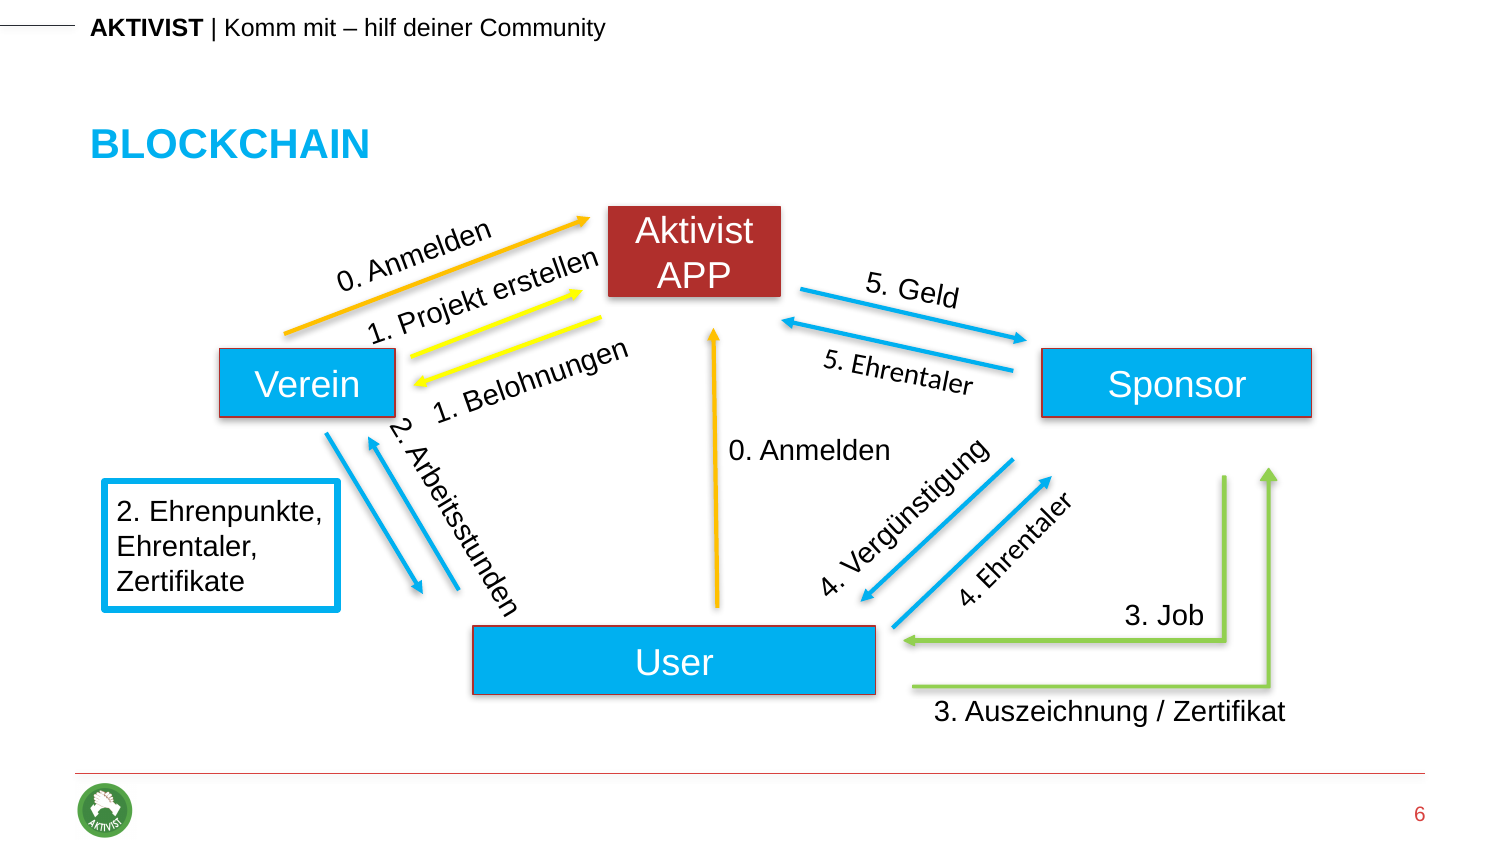

# Blockchain
Aktivist APP
0. Anmelden
5. Geld
1. Projekt erstellen
Sponsor
Verein
5. Ehrentaler
1. Belohnungen

0. Anmelden

2. Ehrenpunkte,
Ehrentaler,
Zertifikate
2. Arbeitsstunden
4. Vergünstigung
4. Ehrentaler
3. Job
User
3. Auszeichnung / Zertifikat
6